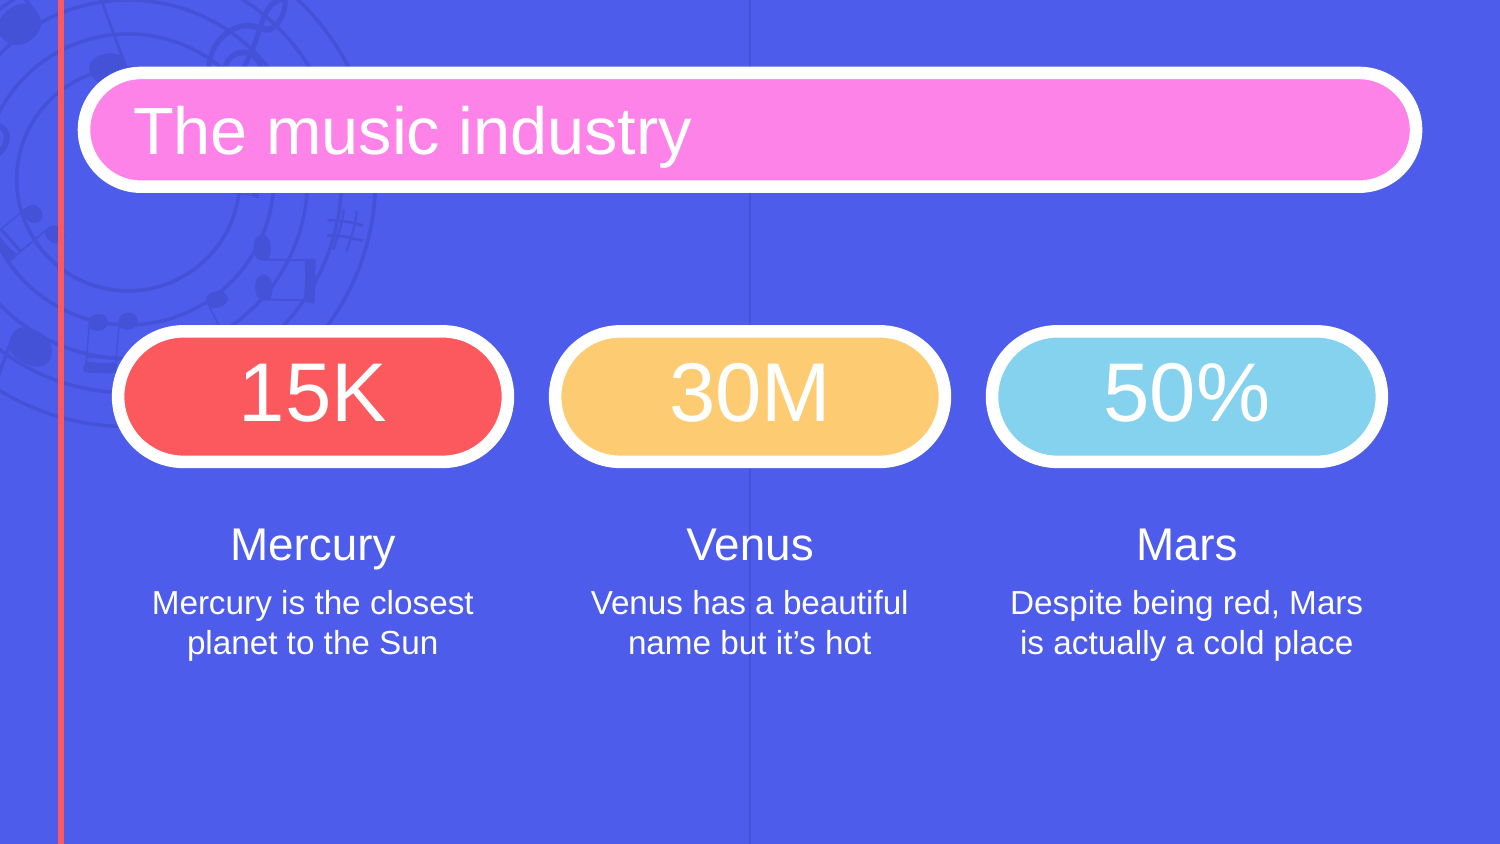

# The music industry
15K
30M
50%

Mercury
Venus
Mars
Mercury is the closest planet to the Sun
Venus has a beautiful name but it’s hot
Despite being red, Mars is actually a cold place